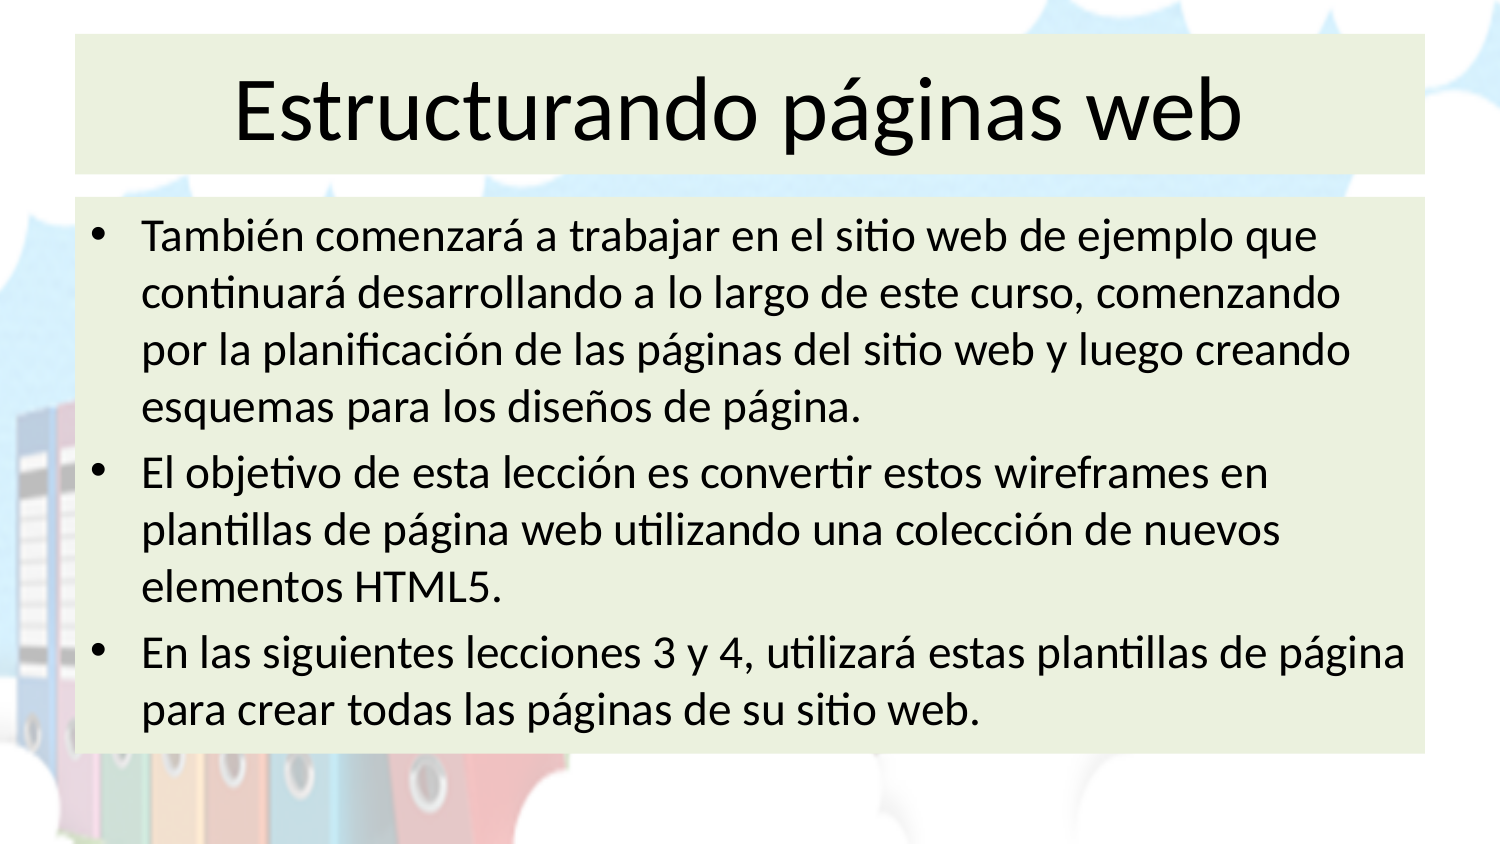

# Estructurando páginas web
También comenzará a trabajar en el sitio web de ejemplo que continuará desarrollando a lo largo de este curso, comenzando por la planificación de las páginas del sitio web y luego creando esquemas para los diseños de página.
El objetivo de esta lección es convertir estos wireframes en plantillas de página web utilizando una colección de nuevos elementos HTML5.
En las siguientes lecciones 3 y 4, utilizará estas plantillas de página para crear todas las páginas de su sitio web.